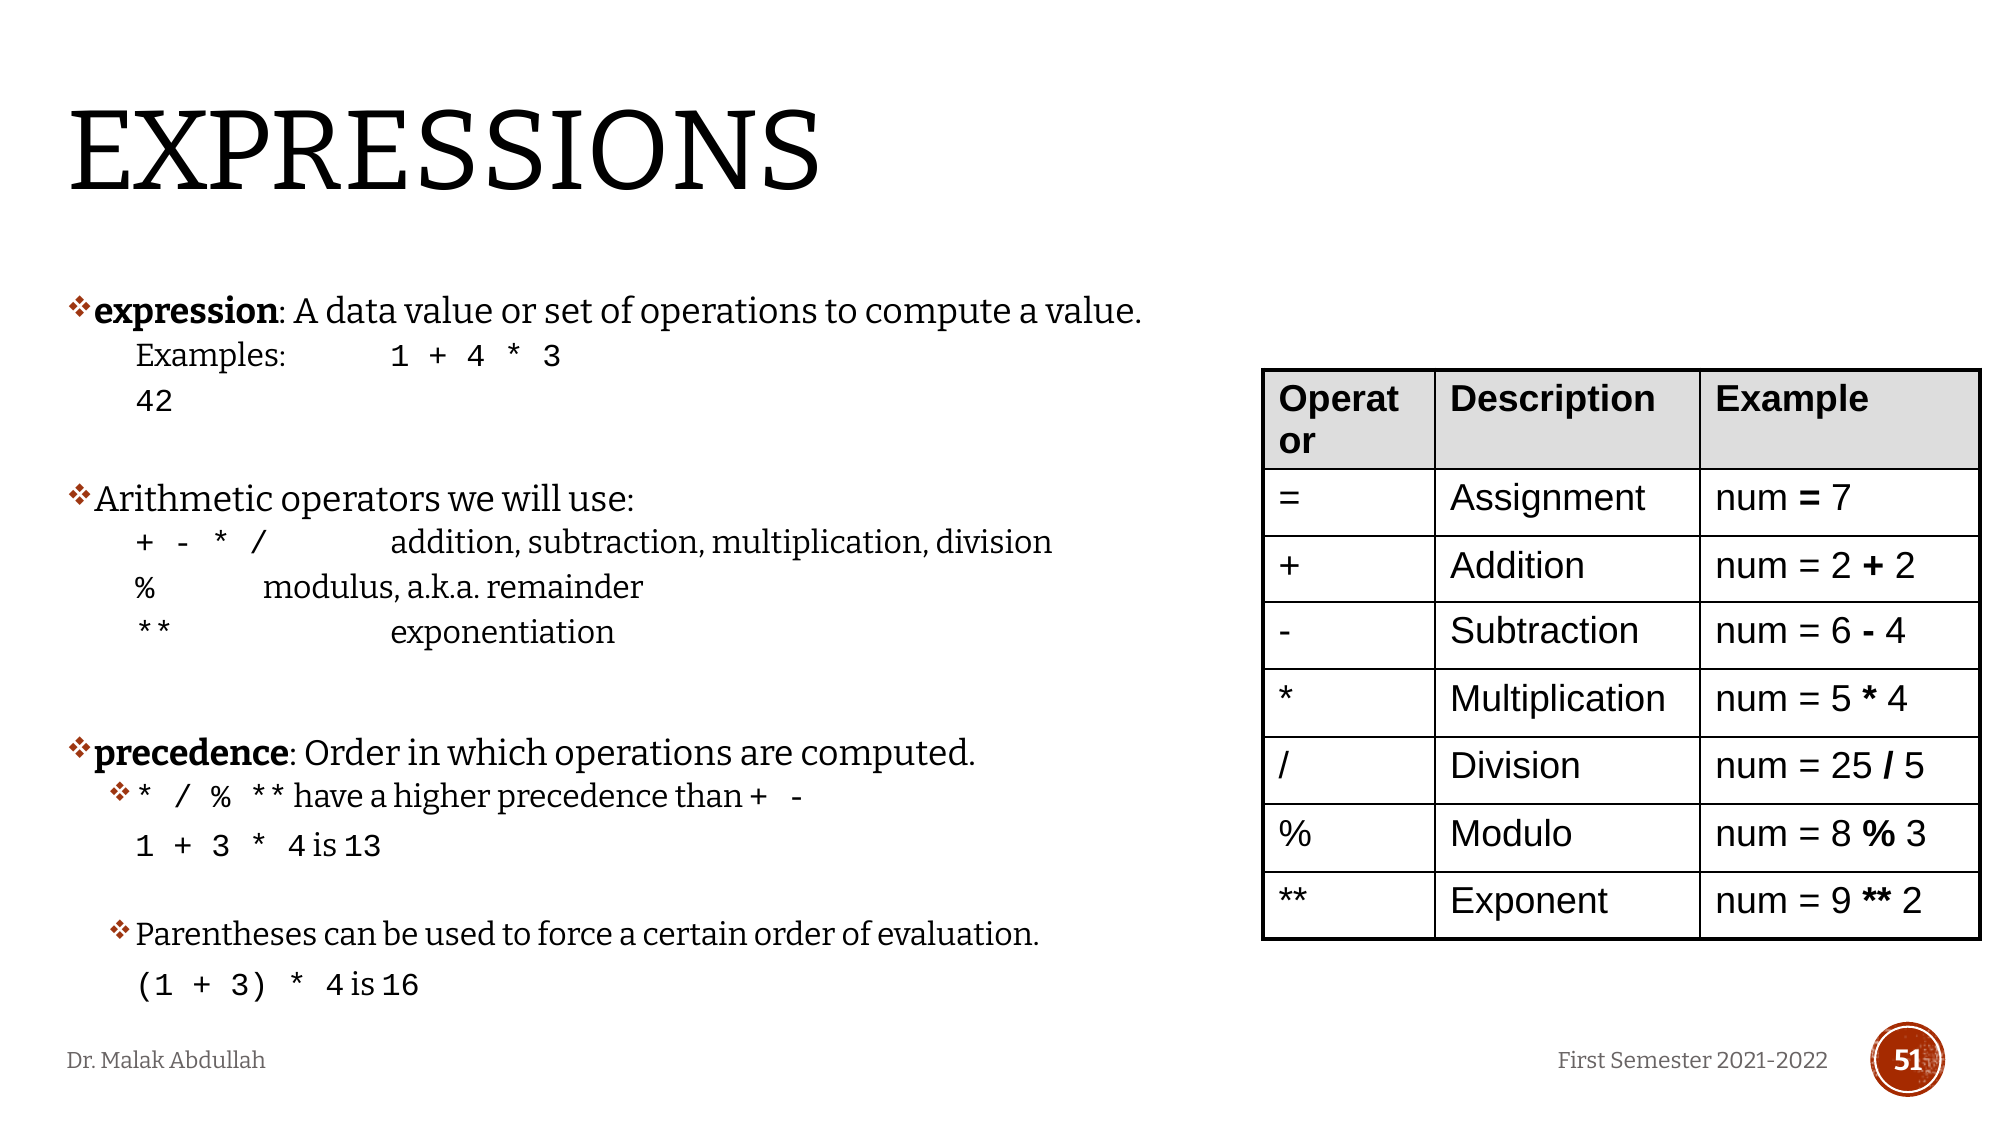

# Expressions
expression: A data value or set of operations to compute a value.
	Examples:	1 + 4 * 3
				42

Arithmetic operators we will use:
+ - * /		addition, subtraction, multiplication, division
% 			modulus, a.k.a. remainder
**	 		exponentiation

precedence: Order in which operations are computed.
* / % ** have a higher precedence than + -
1 + 3 * 4 is 13

Parentheses can be used to force a certain order of evaluation.
(1 + 3) * 4 is 16
| Operator | Description | Example |
| --- | --- | --- |
| = | Assignment | num = 7 |
| + | Addition | num = 2 + 2 |
| - | Subtraction | num = 6 - 4 |
| \* | Multiplication | num = 5 \* 4 |
| / | Division | num = 25 / 5 |
| % | Modulo | num = 8 % 3 |
| \*\* | Exponent | num = 9 \*\* 2 |
Dr. Malak Abdullah
First Semester 2021-2022
51